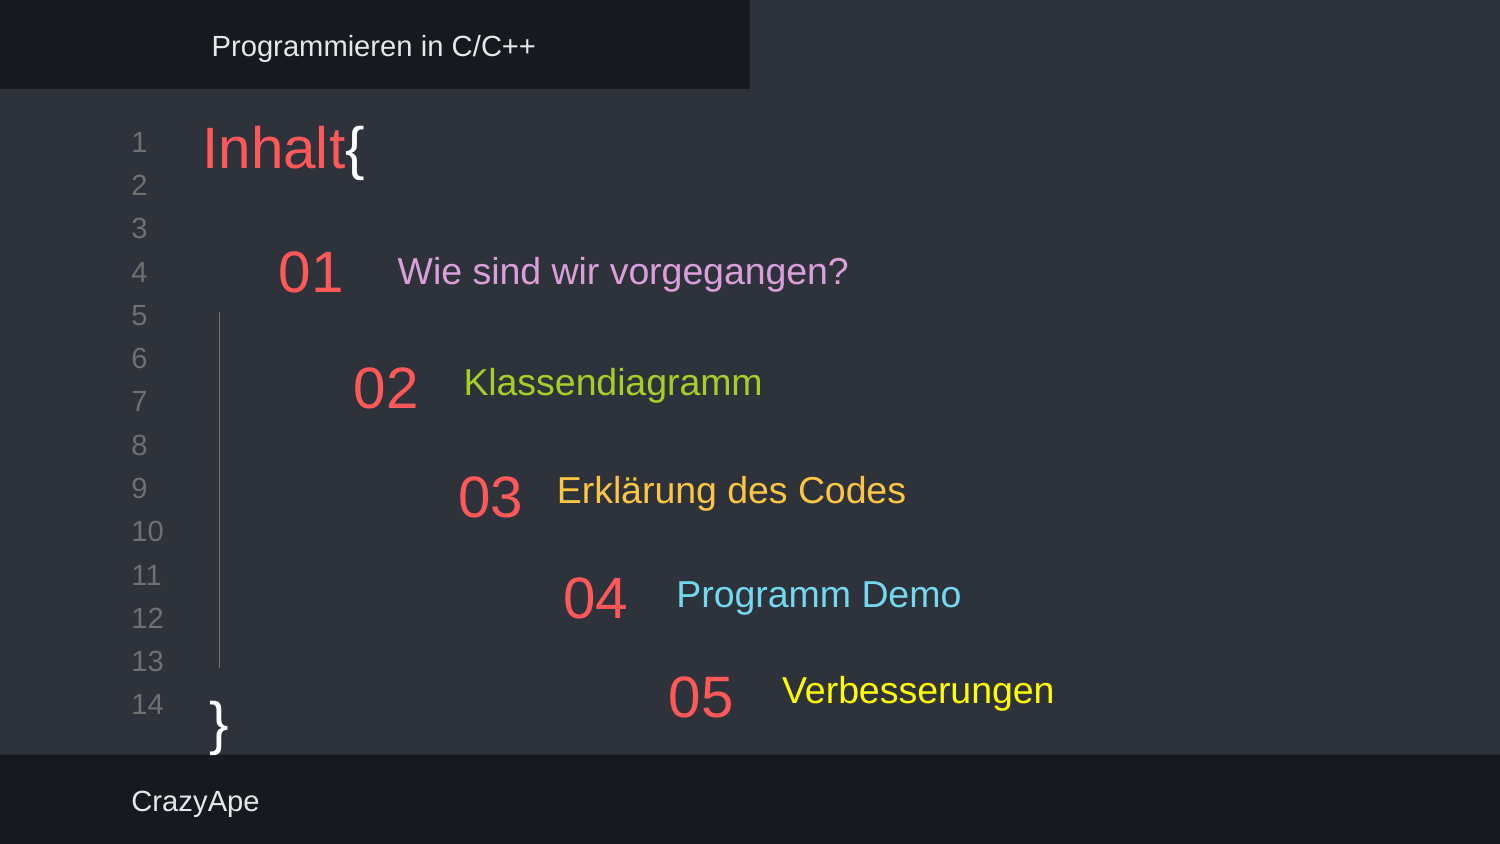

Programmieren in C/C++
Inhalt{
# 01
Wie sind wir vorgegangen?
}
Klassendiagramm
02
Erklärung des Codes
03
Programm Demo
04
Verbesserungen
05
CrazyApe